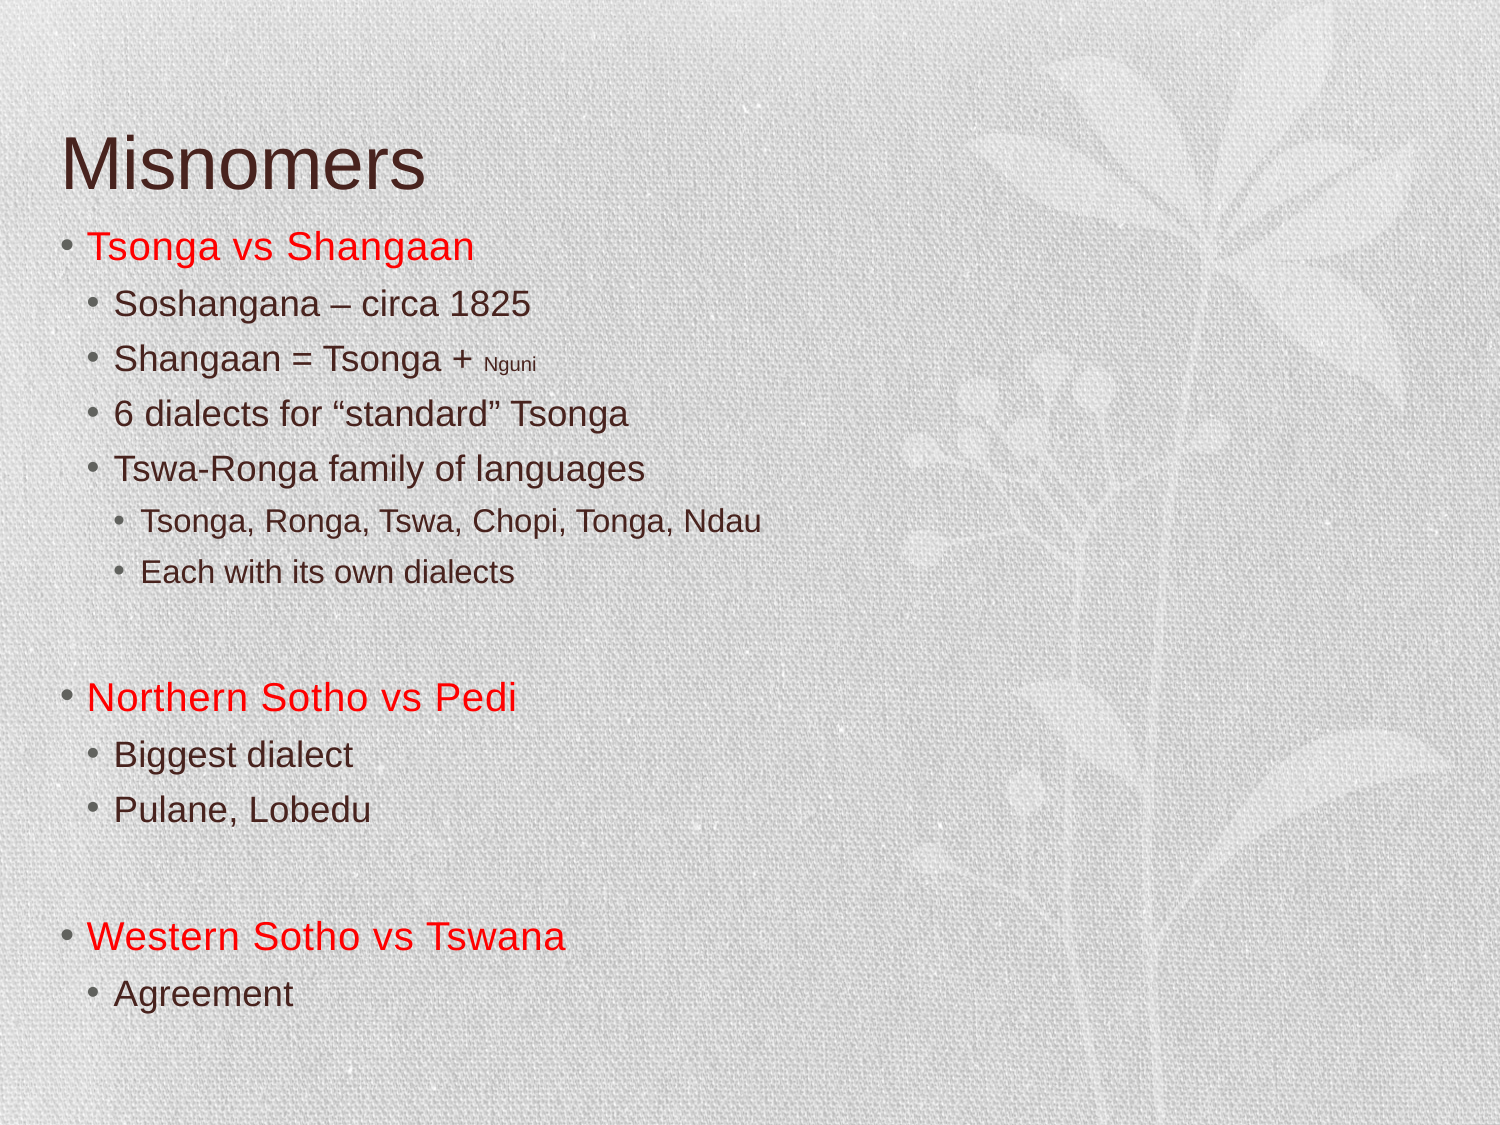

# Misnomers
Tsonga vs Shangaan
Soshangana – circa 1825
Shangaan = Tsonga + Nguni
6 dialects for “standard” Tsonga
Tswa-Ronga family of languages
Tsonga, Ronga, Tswa, Chopi, Tonga, Ndau
Each with its own dialects

Northern Sotho vs Pedi
Biggest dialect
Pulane, Lobedu

Western Sotho vs Tswana
Agreement